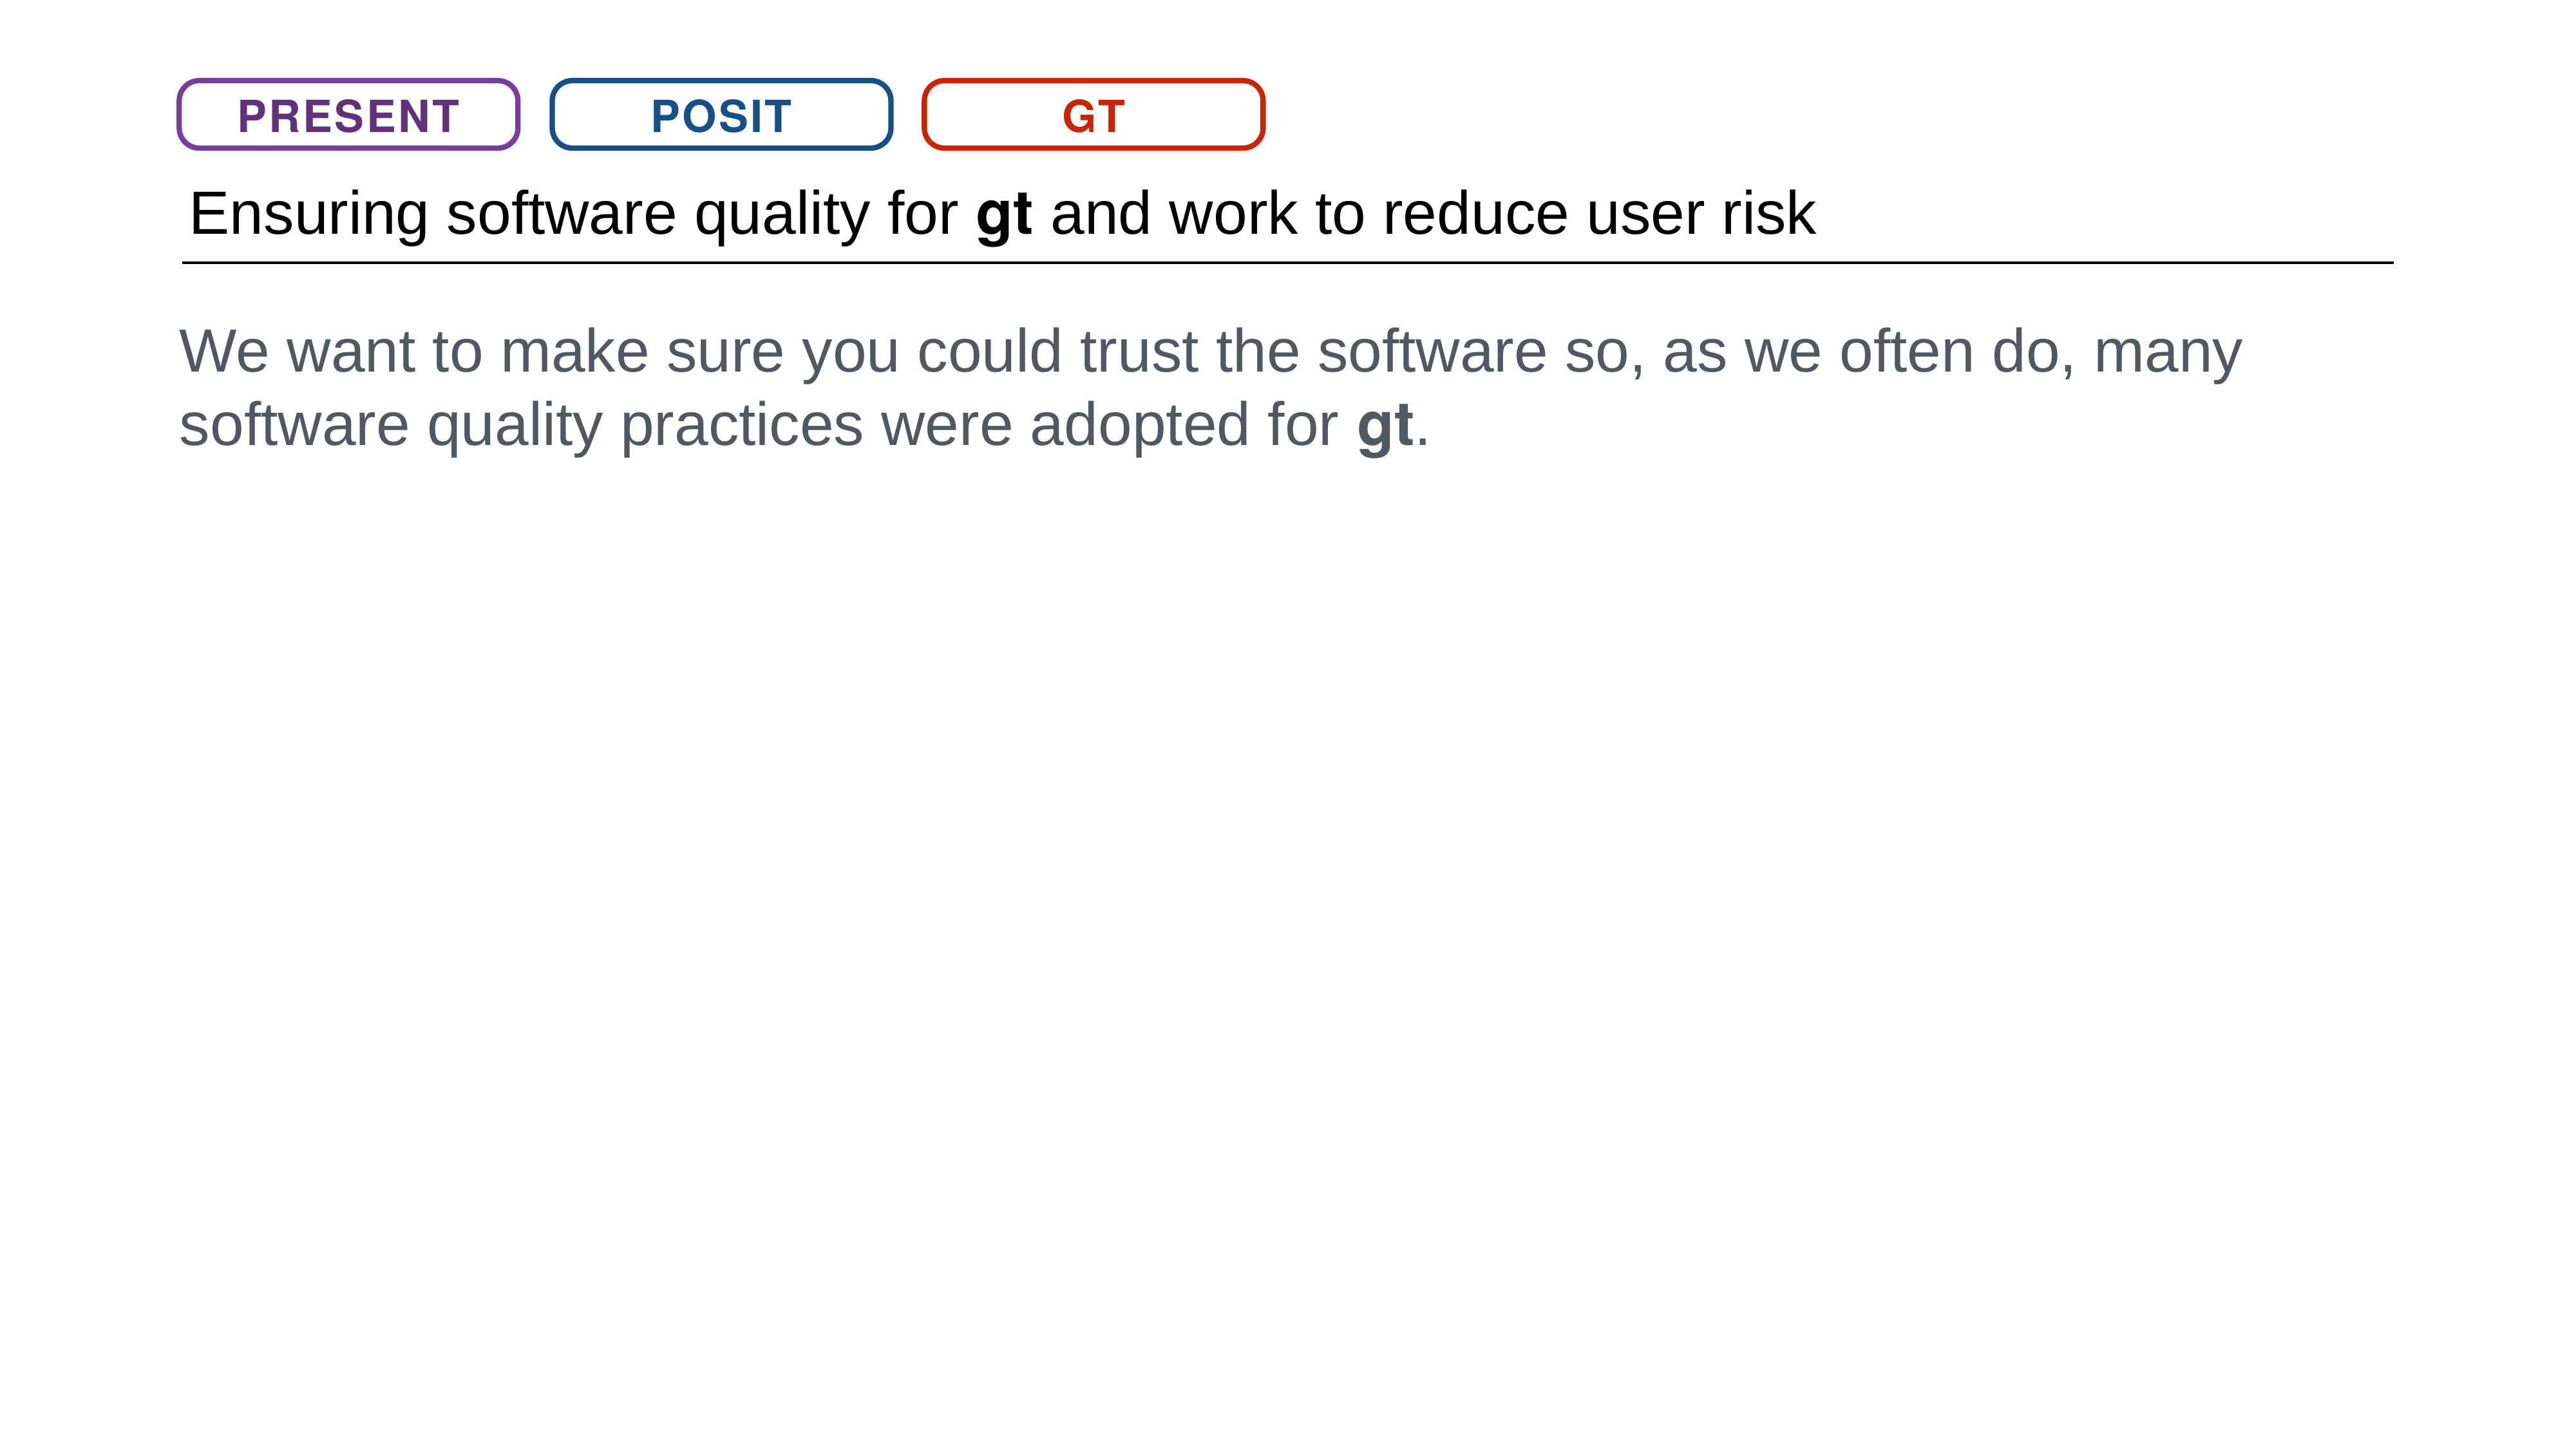

PRESENT

POSIT

GT
Ensuring software quality for gt and work to reduce user risk

We want to make sure you could trust the software so, as we often do, many software quality practices were adopted for gt.